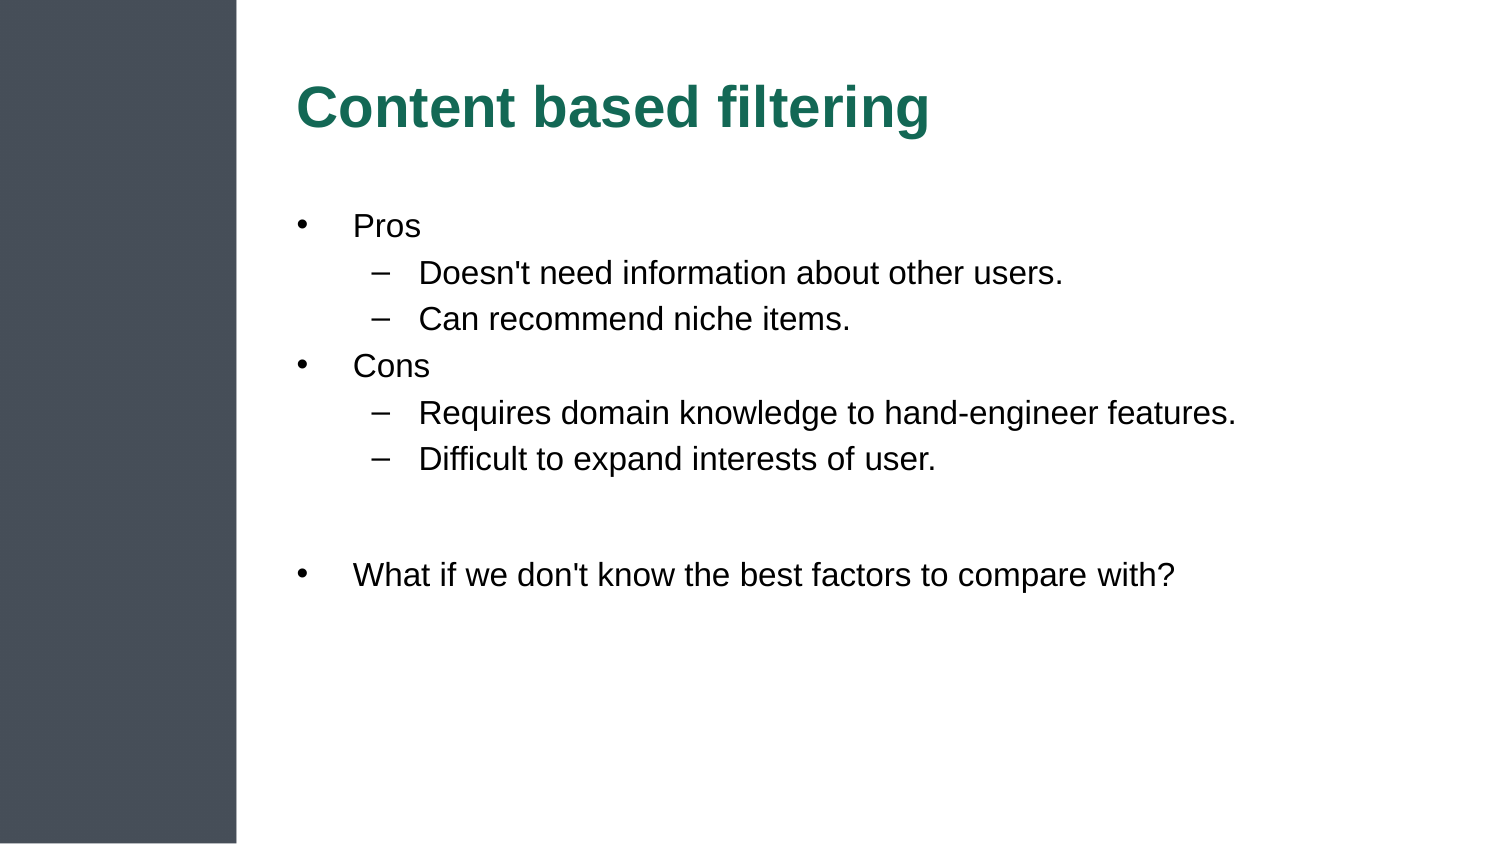

# Content based filtering
Pros
Doesn't need information about other users.
Can recommend niche items.
Cons
Requires domain knowledge to hand-engineer features.
Difficult to expand interests of user.

What if we don't know the best factors to compare with?